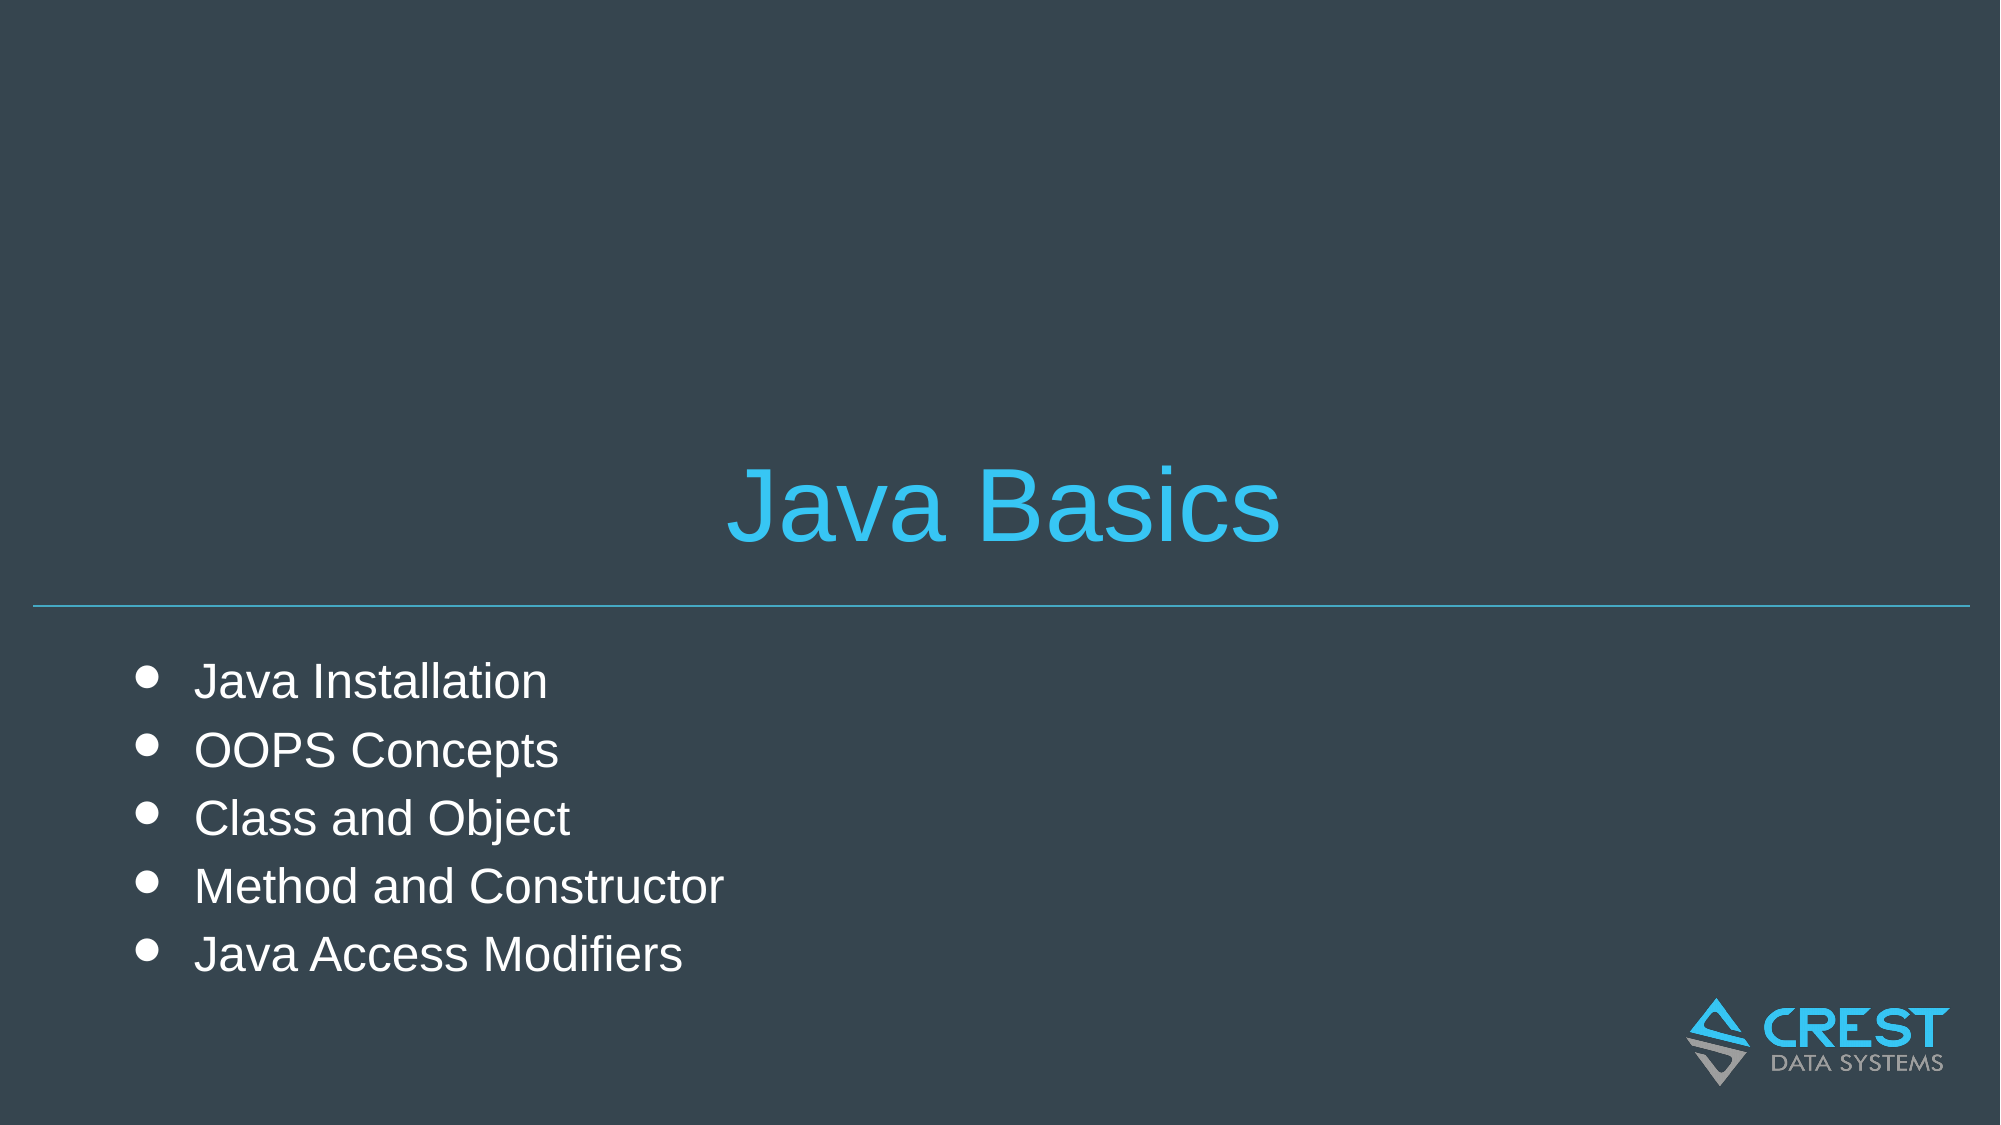

# Java Basics
Java Installation
OOPS Concepts
Class and Object
Method and Constructor
Java Access Modifiers